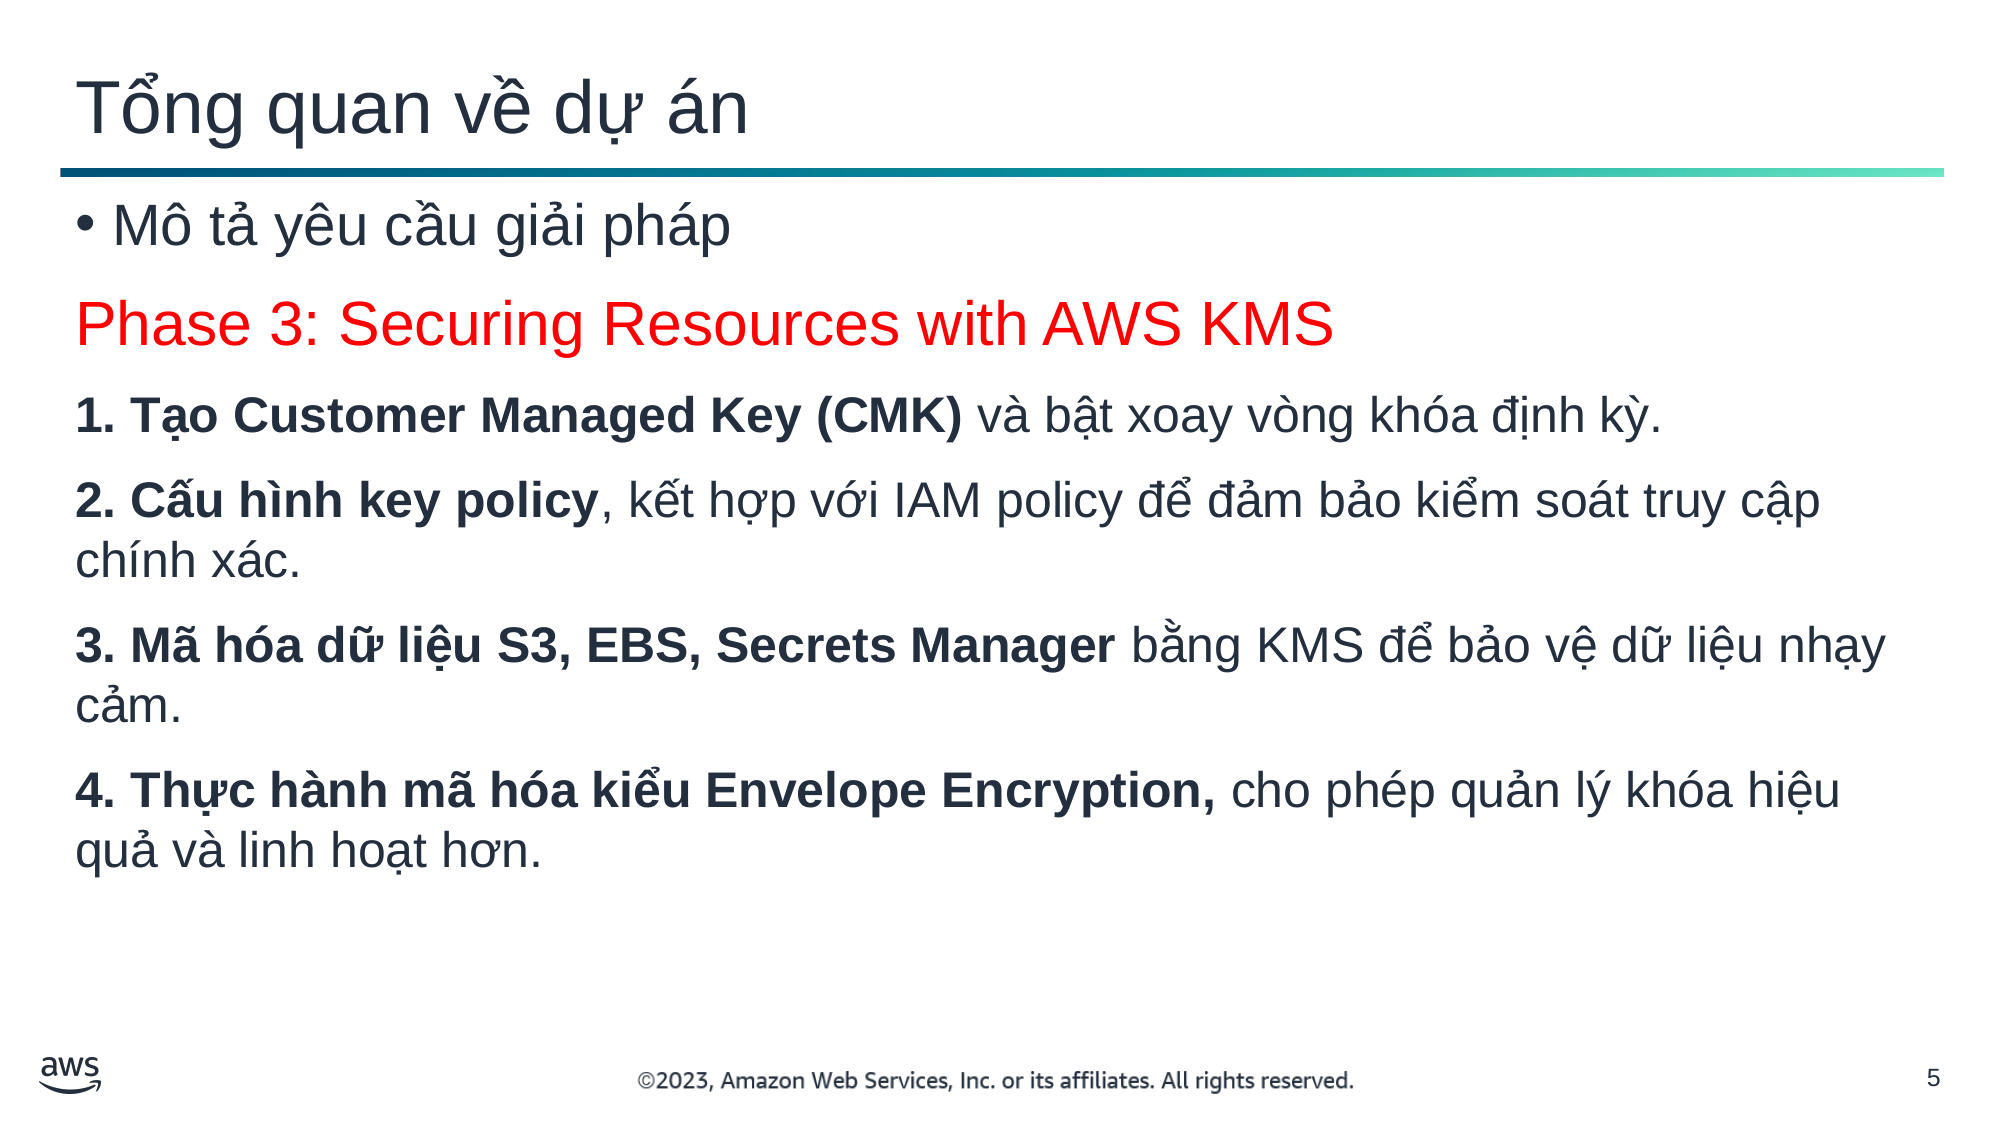

Tổng quan về dự án
Mô tả yêu cầu giải pháp
Phase 3: Securing Resources with AWS KMS
1. Tạo Customer Managed Key (CMK) và bật xoay vòng khóa định kỳ.
2. Cấu hình key policy, kết hợp với IAM policy để đảm bảo kiểm soát truy cập chính xác.
3. Mã hóa dữ liệu S3, EBS, Secrets Manager bằng KMS để bảo vệ dữ liệu nhạy cảm.
4. Thực hành mã hóa kiểu Envelope Encryption, cho phép quản lý khóa hiệu quả và linh hoạt hơn.

5